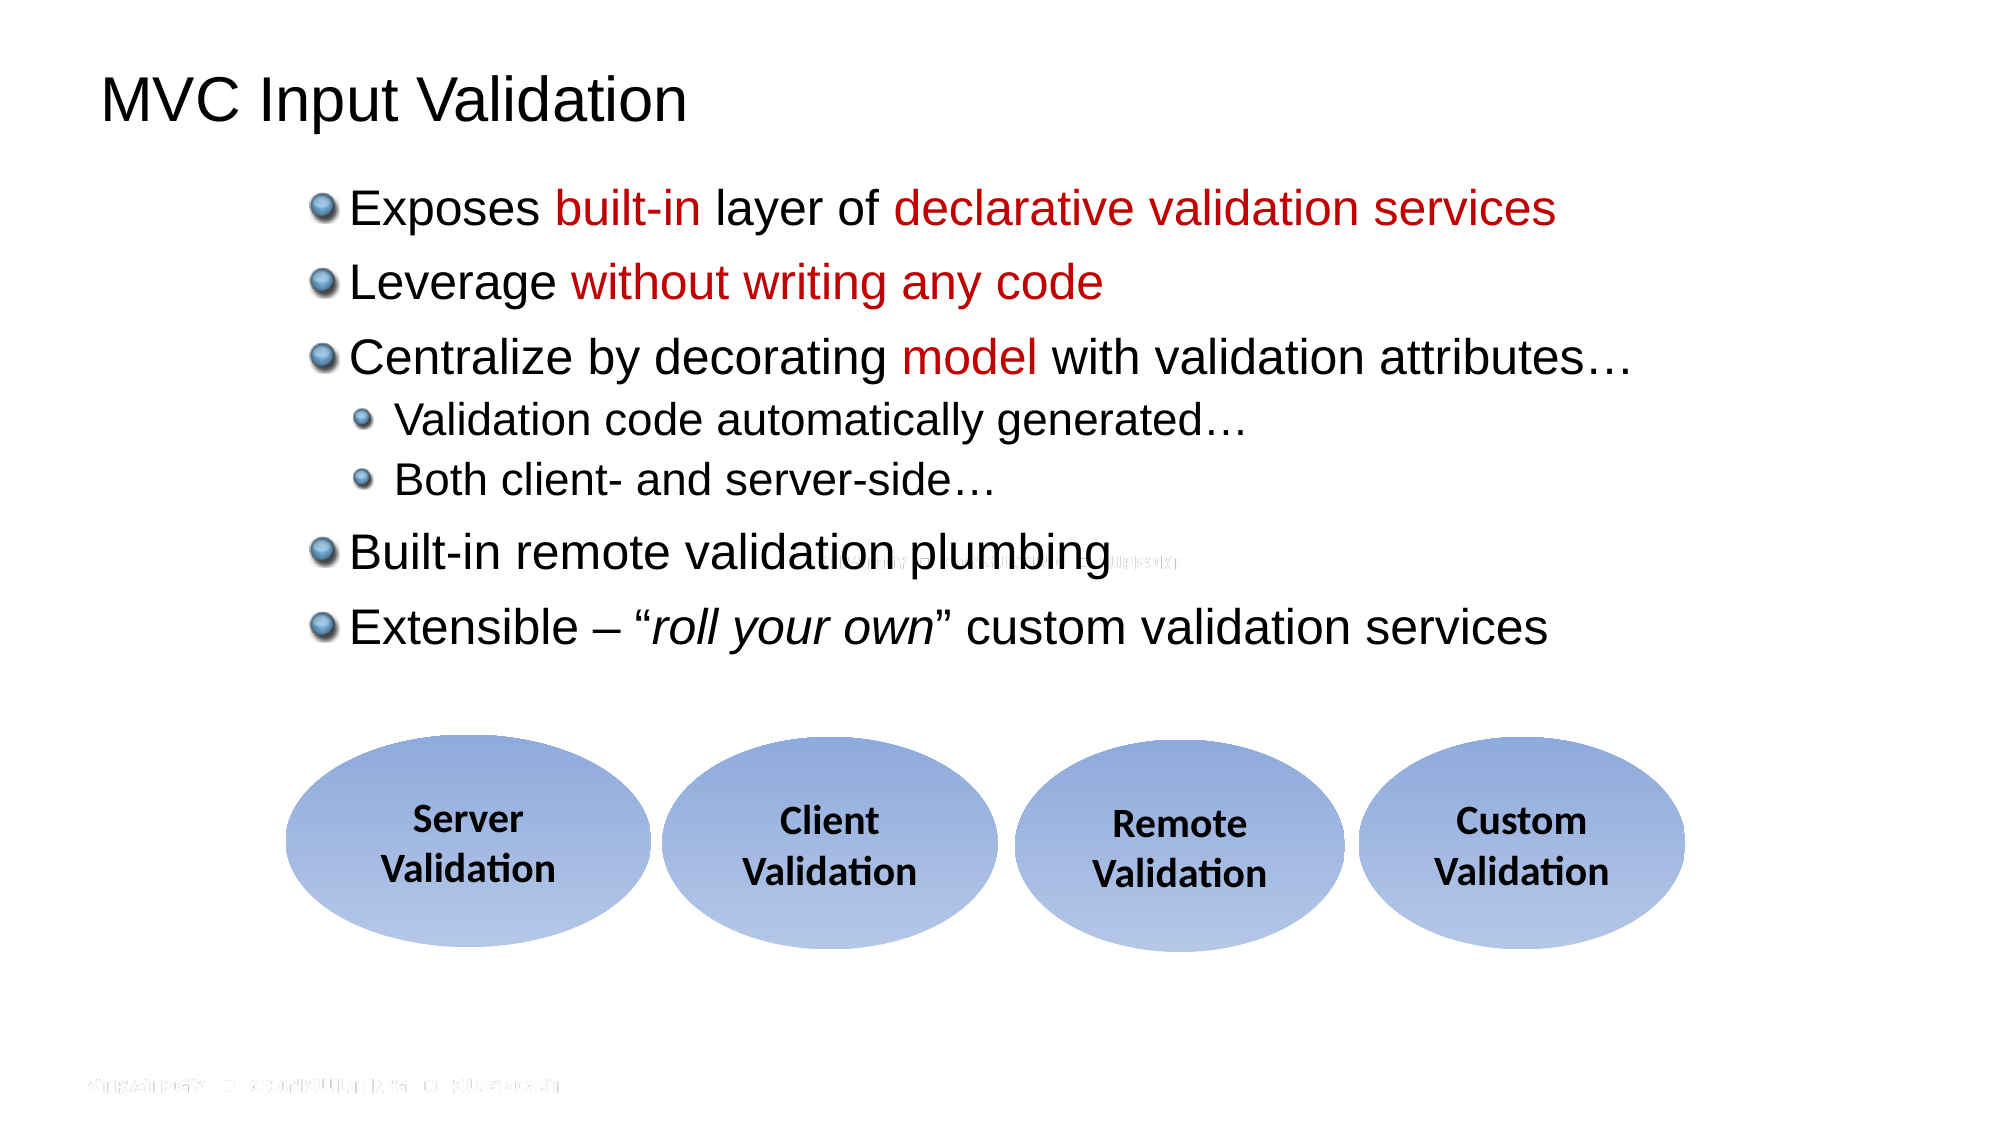

# MVC Input Validation
Exposes built-in layer of declarative validation services
Leverage without writing any code
Centralize by decorating model with validation attributes…
Validation code automatically generated…
Both client- and server-side…
Built-in remote validation plumbing
Extensible – “roll your own” custom validation services
Server
Validation
Client Validation
Custom
Validation
Remote Validation